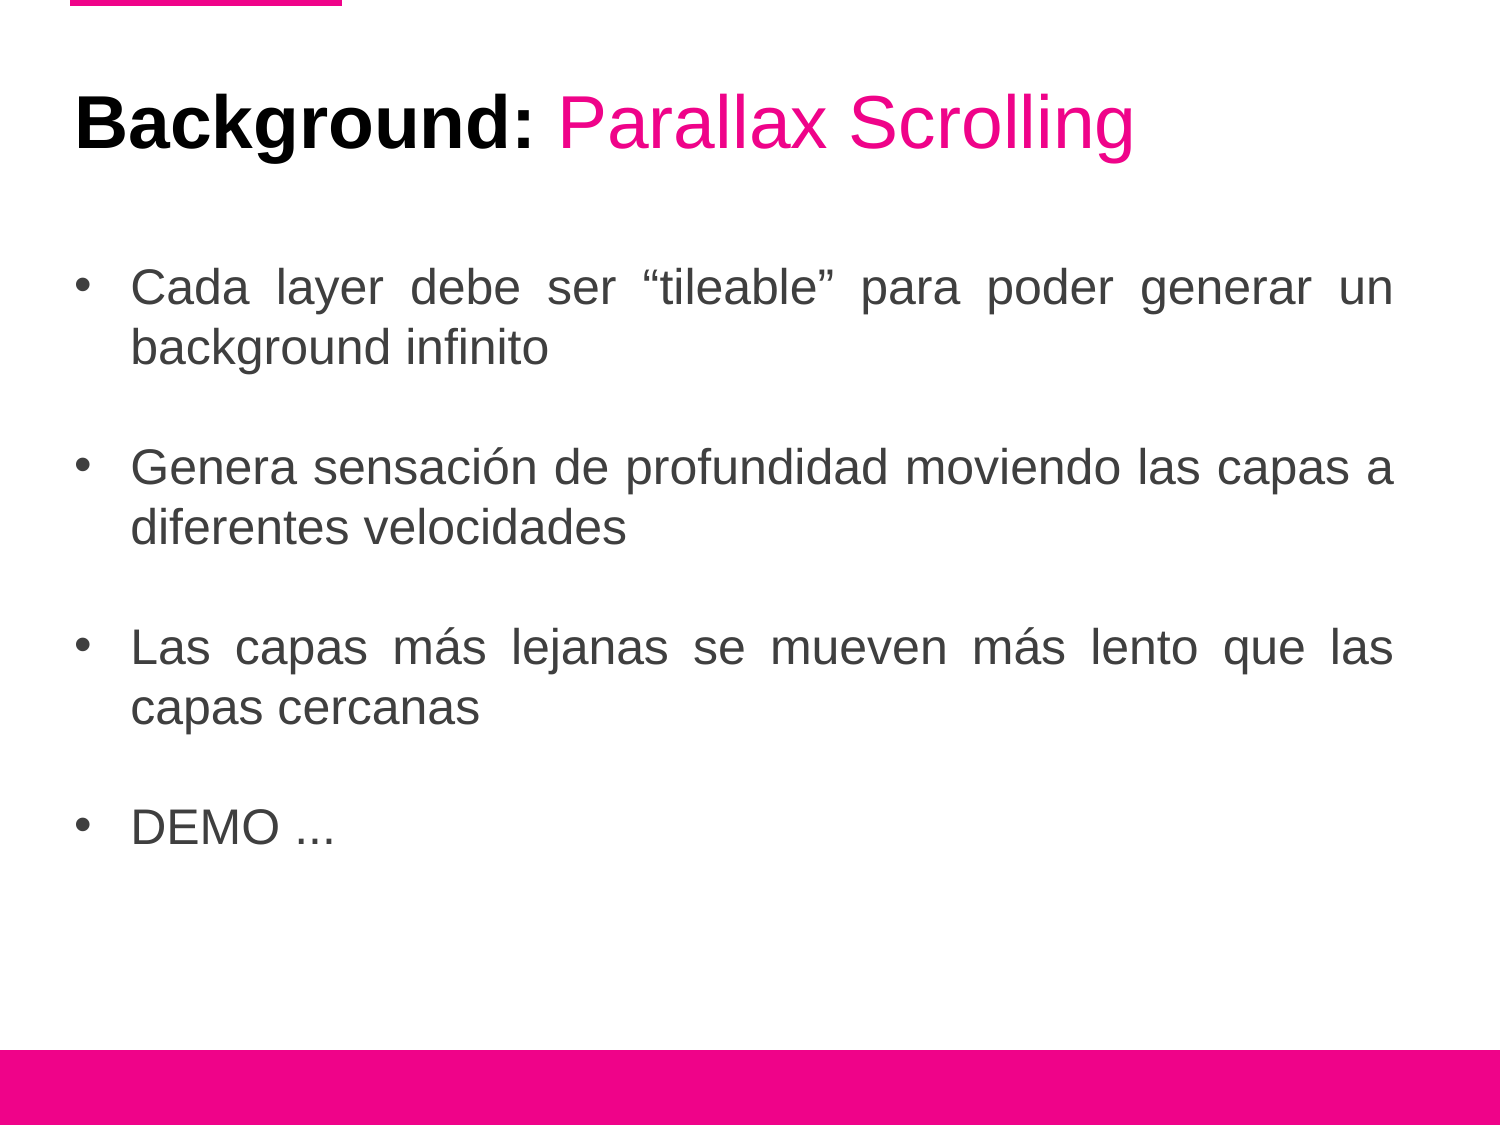

Background: Parallax Scrolling
Cada layer debe ser “tileable” para poder generar un background infinito

Genera sensación de profundidad moviendo las capas a diferentes velocidades

Las capas más lejanas se mueven más lento que las capas cercanas

DEMO ...